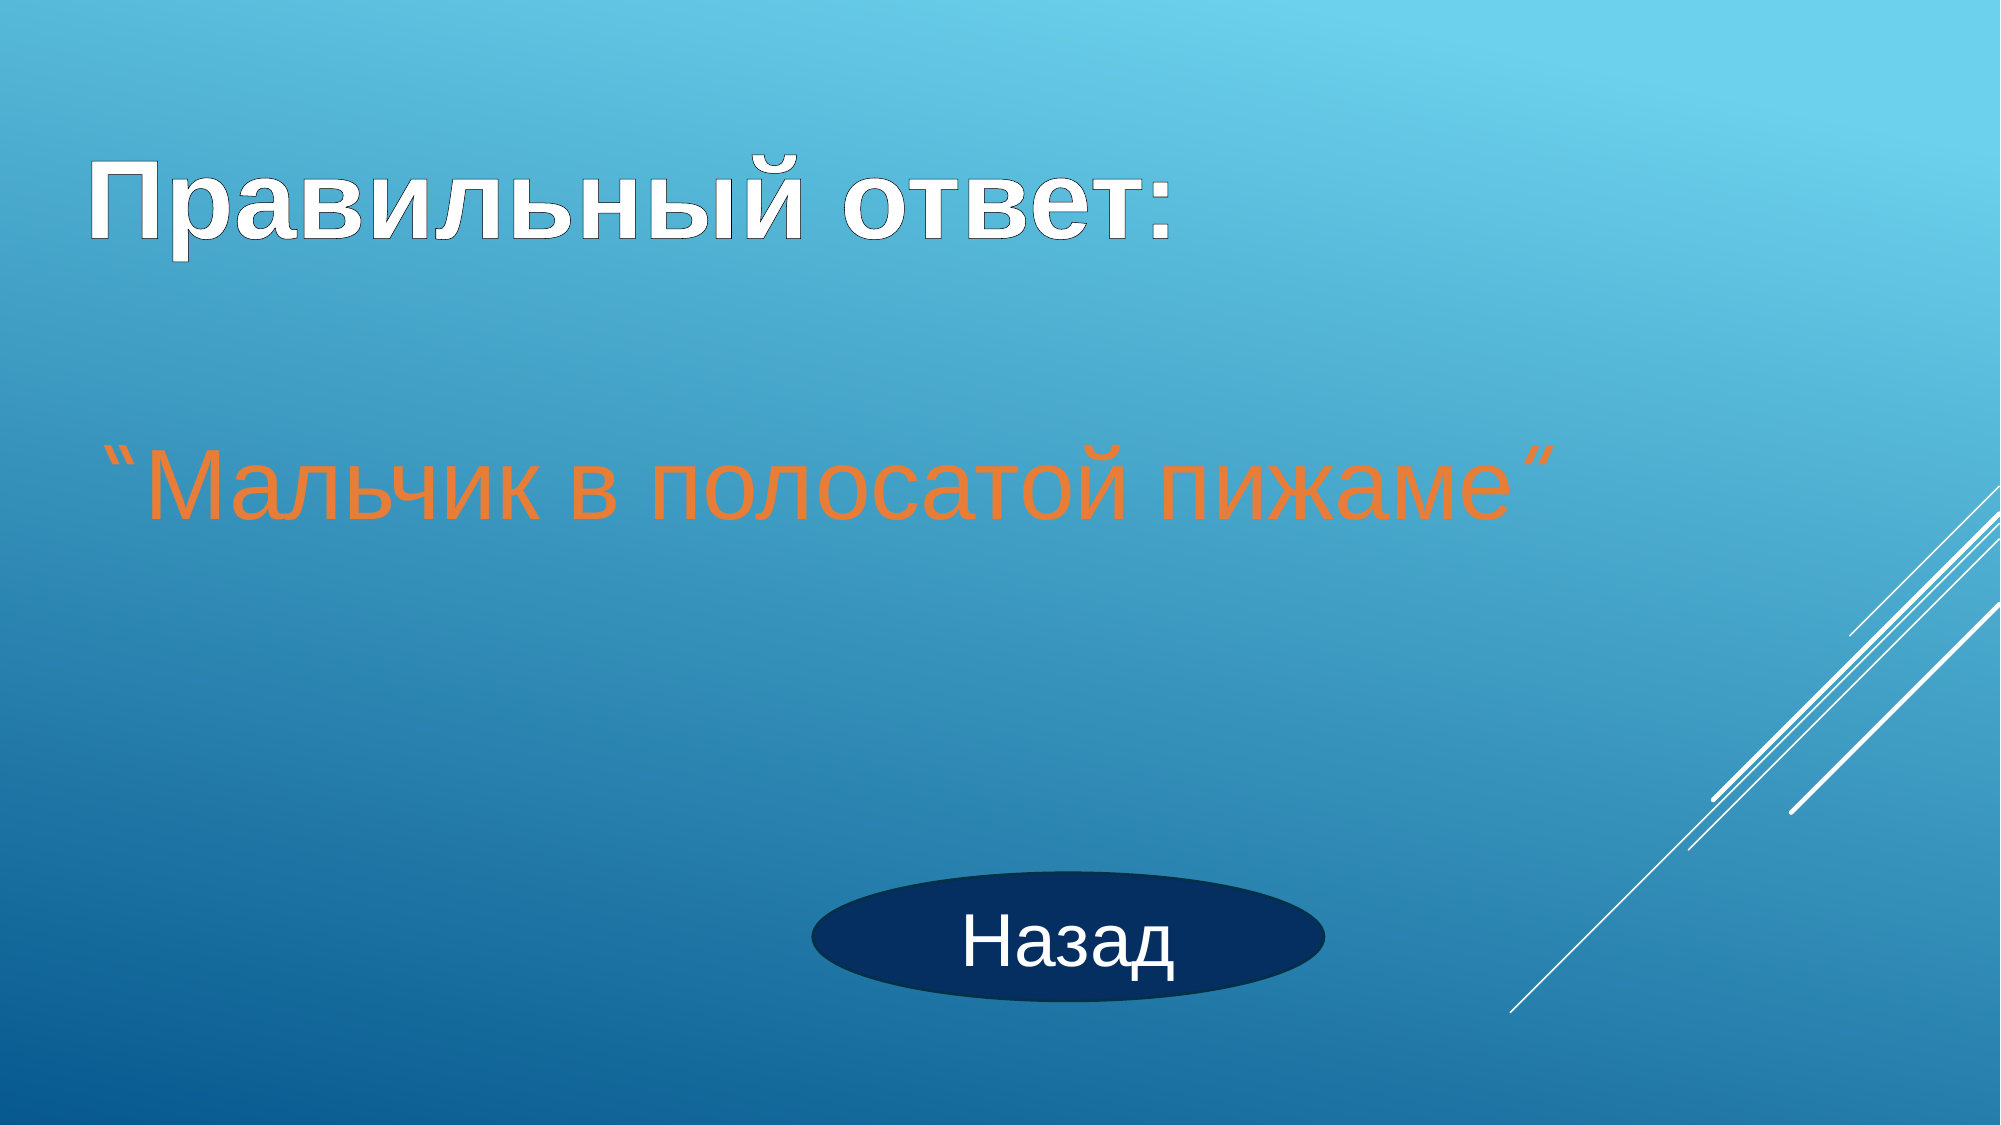

Правильный ответ:
“Мальчик в полосатой пижаме”
Назад